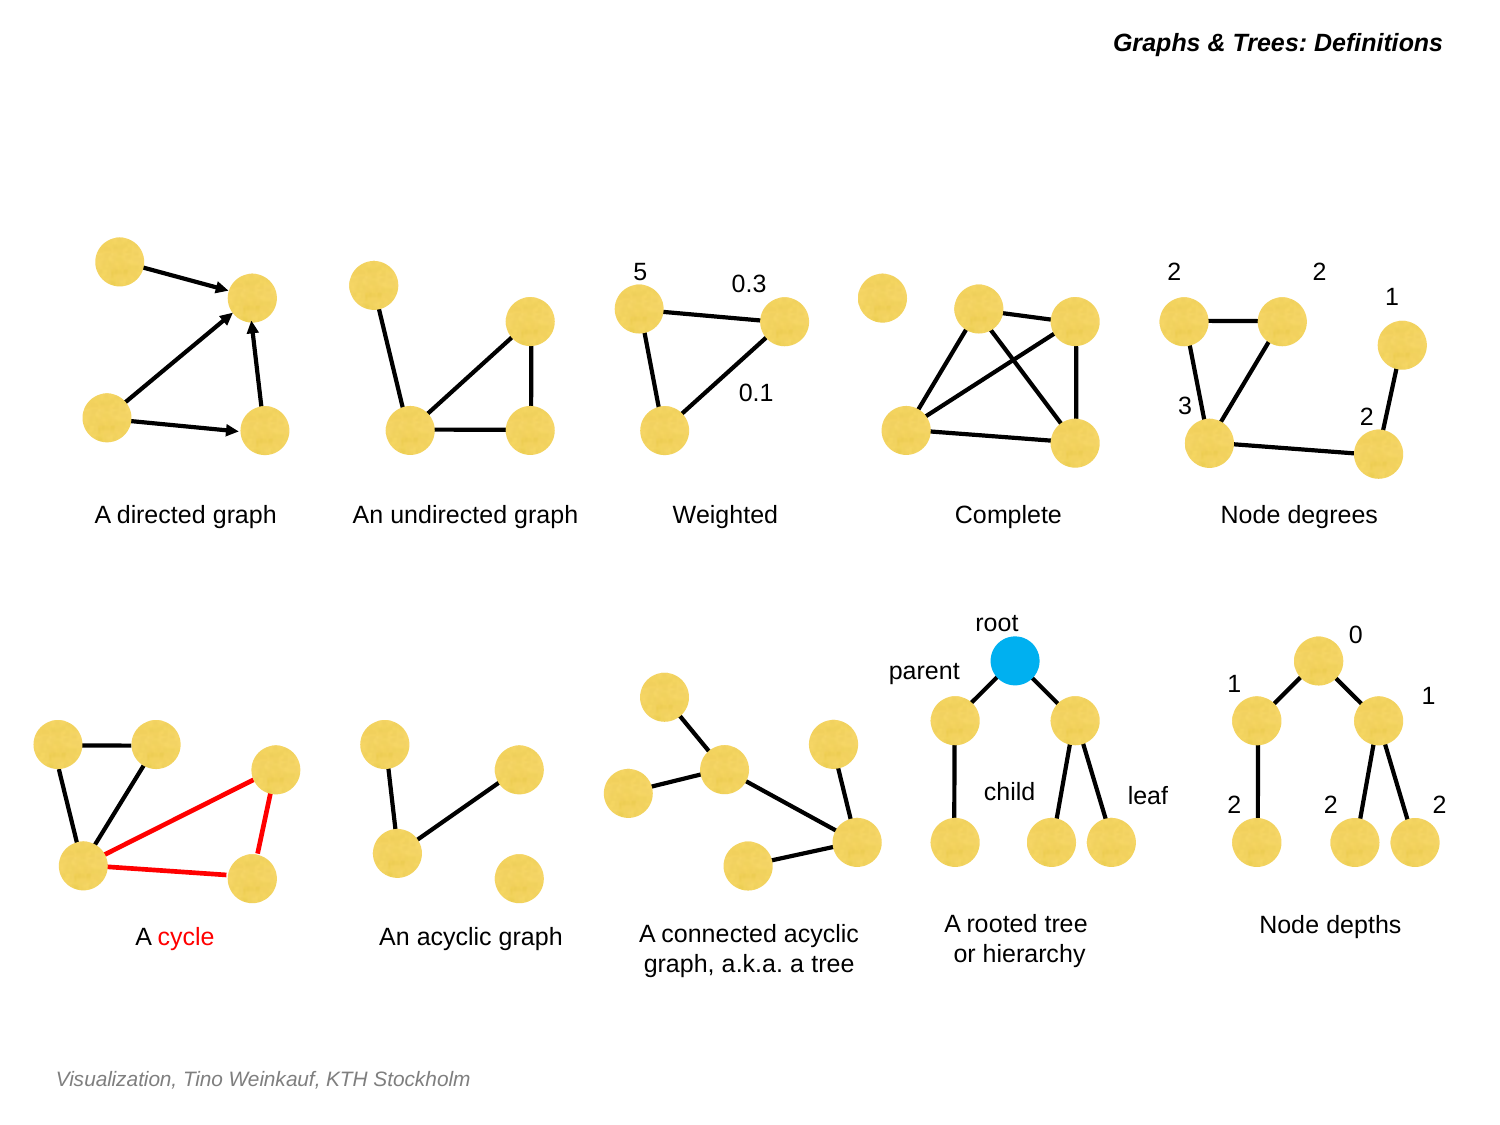

# Graphs & Trees: Definitions

A directed graph
5
0.3

0.1

Weighted
2
2
1

3
2

Node degrees

An undirected graph

Complete
root

parent

child
leaf

A rooted tree
 or hierarchy
0

1

1

2
2
2

Node depths

A connected acyclic graph, a.k.a. a tree

A cycle

An acyclic graph